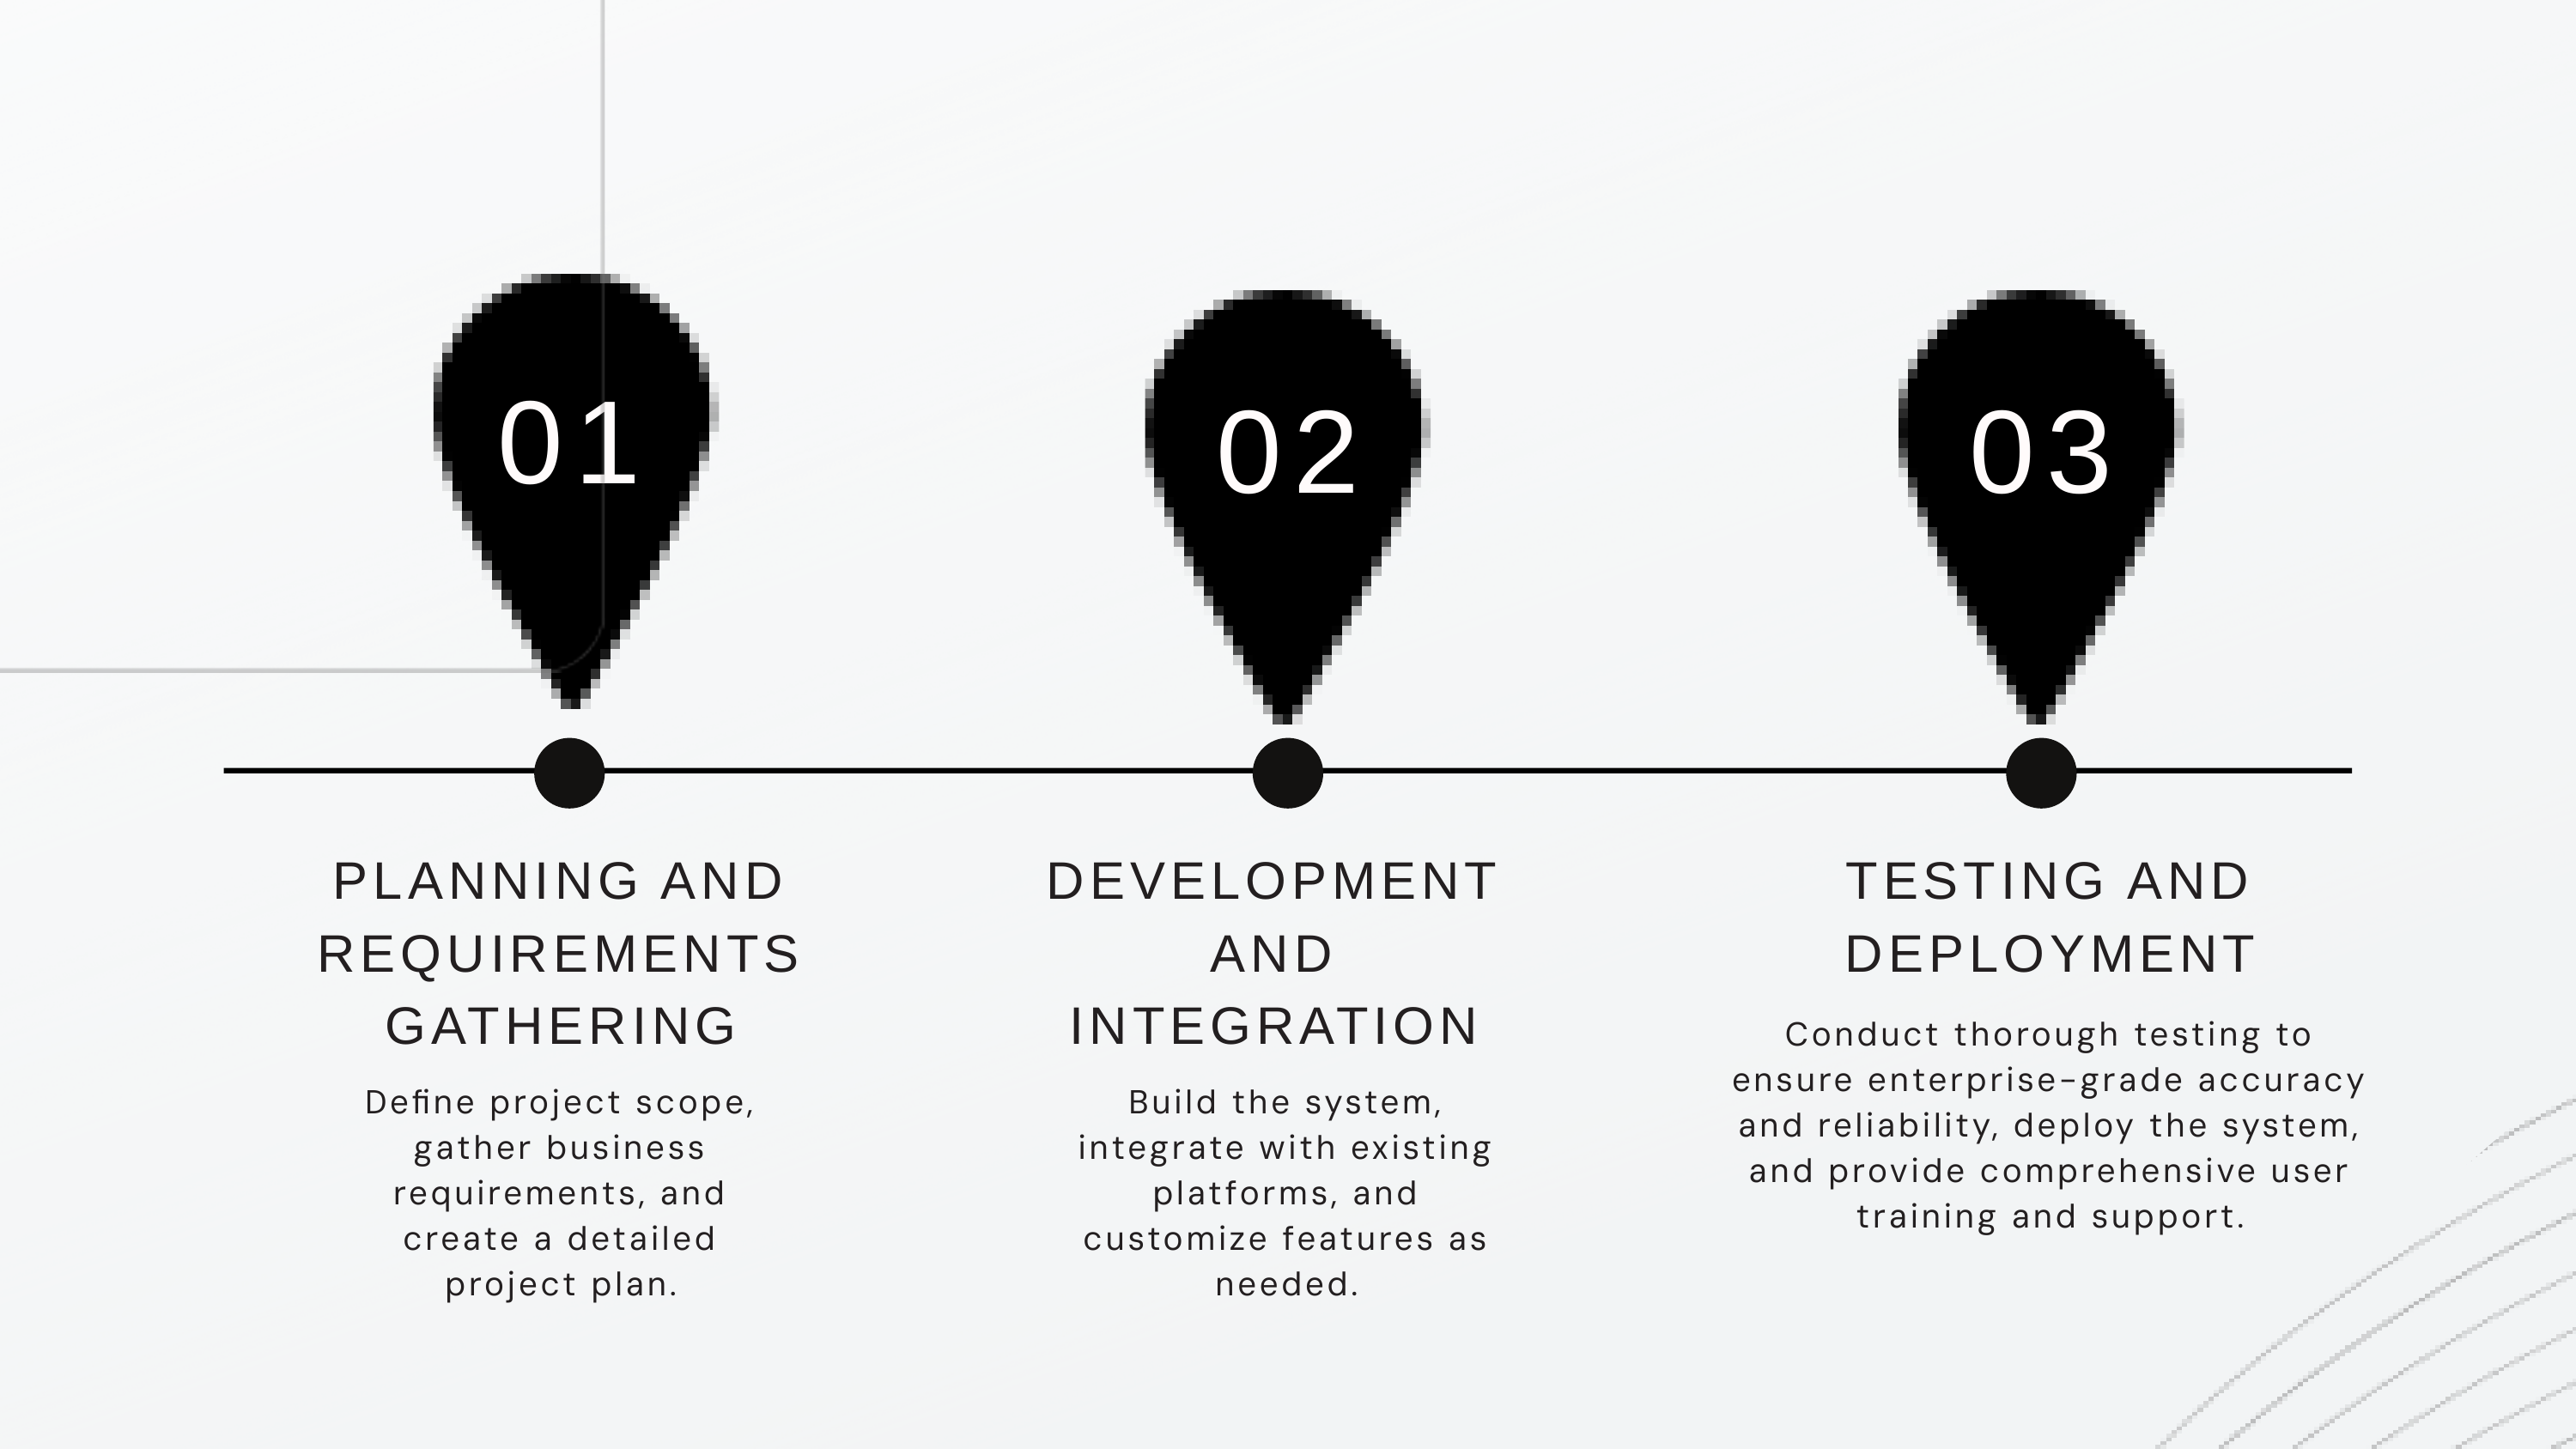

02

03
01

PLANNING AND REQUIREMENTS GATHERING
DEVELOPMENT AND INTEGRATION
TESTING AND DEPLOYMENT

Conduct thorough testing to ensure enterprise-grade accuracy and reliability, deploy the system, and provide comprehensive user training and support.
Define project scope, gather business requirements, and create a detailed project plan.
Build the system, integrate with existing platforms, and customize features as needed.